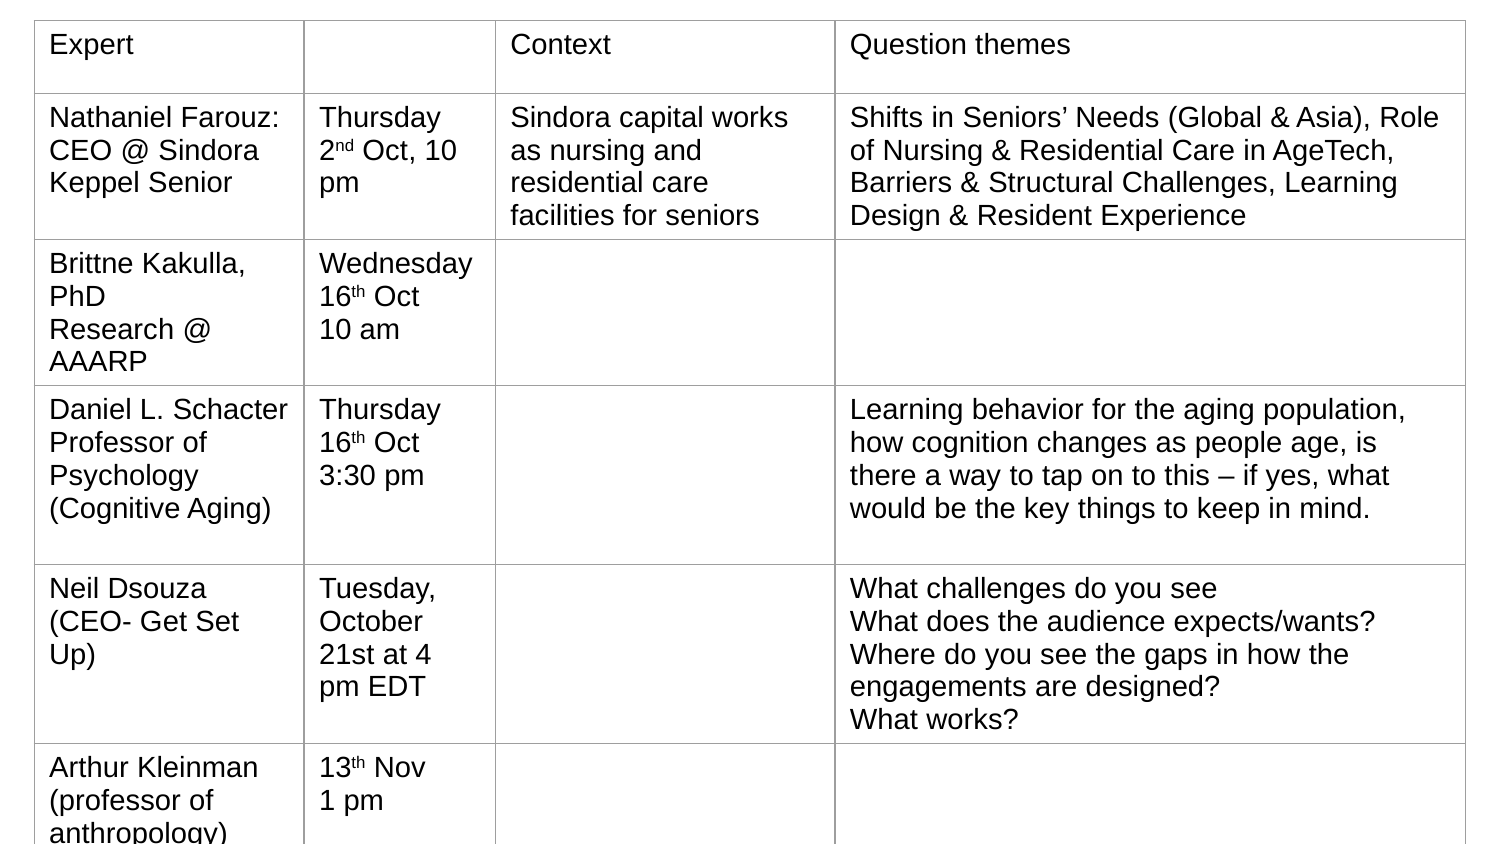

| Expert |  | Context | Question themes |
| --- | --- | --- | --- |
| Nathaniel Farouz: CEO @ Sindora Keppel Senior | Thursday 2nd Oct, 10 pm | Sindora capital works as nursing and residential care facilities for seniors | Shifts in Seniors’ Needs (Global & Asia), Role of Nursing & Residential Care in AgeTech, Barriers & Structural Challenges, Learning Design & Resident Experience |
| Brittne Kakulla, PhD Research @ AAARP | Wednesday 16th Oct 10 am |  |  |
| Daniel L. Schacter Professor of Psychology (Cognitive Aging) | Thursday 16th Oct 3:30 pm |  | Learning behavior for the aging population, how cognition changes as people age, is there a way to tap on to this – if yes, what would be the key things to keep in mind. |
| Neil Dsouza (CEO- Get Set Up) | Tuesday, October 21st at 4 pm EDT |  | What challenges do you see What does the audience expects/wants? Where do you see the gaps in how the engagements are designed? What works? |
| Arthur Kleinman (professor of anthropology) | 13th Nov 1 pm |  |  |